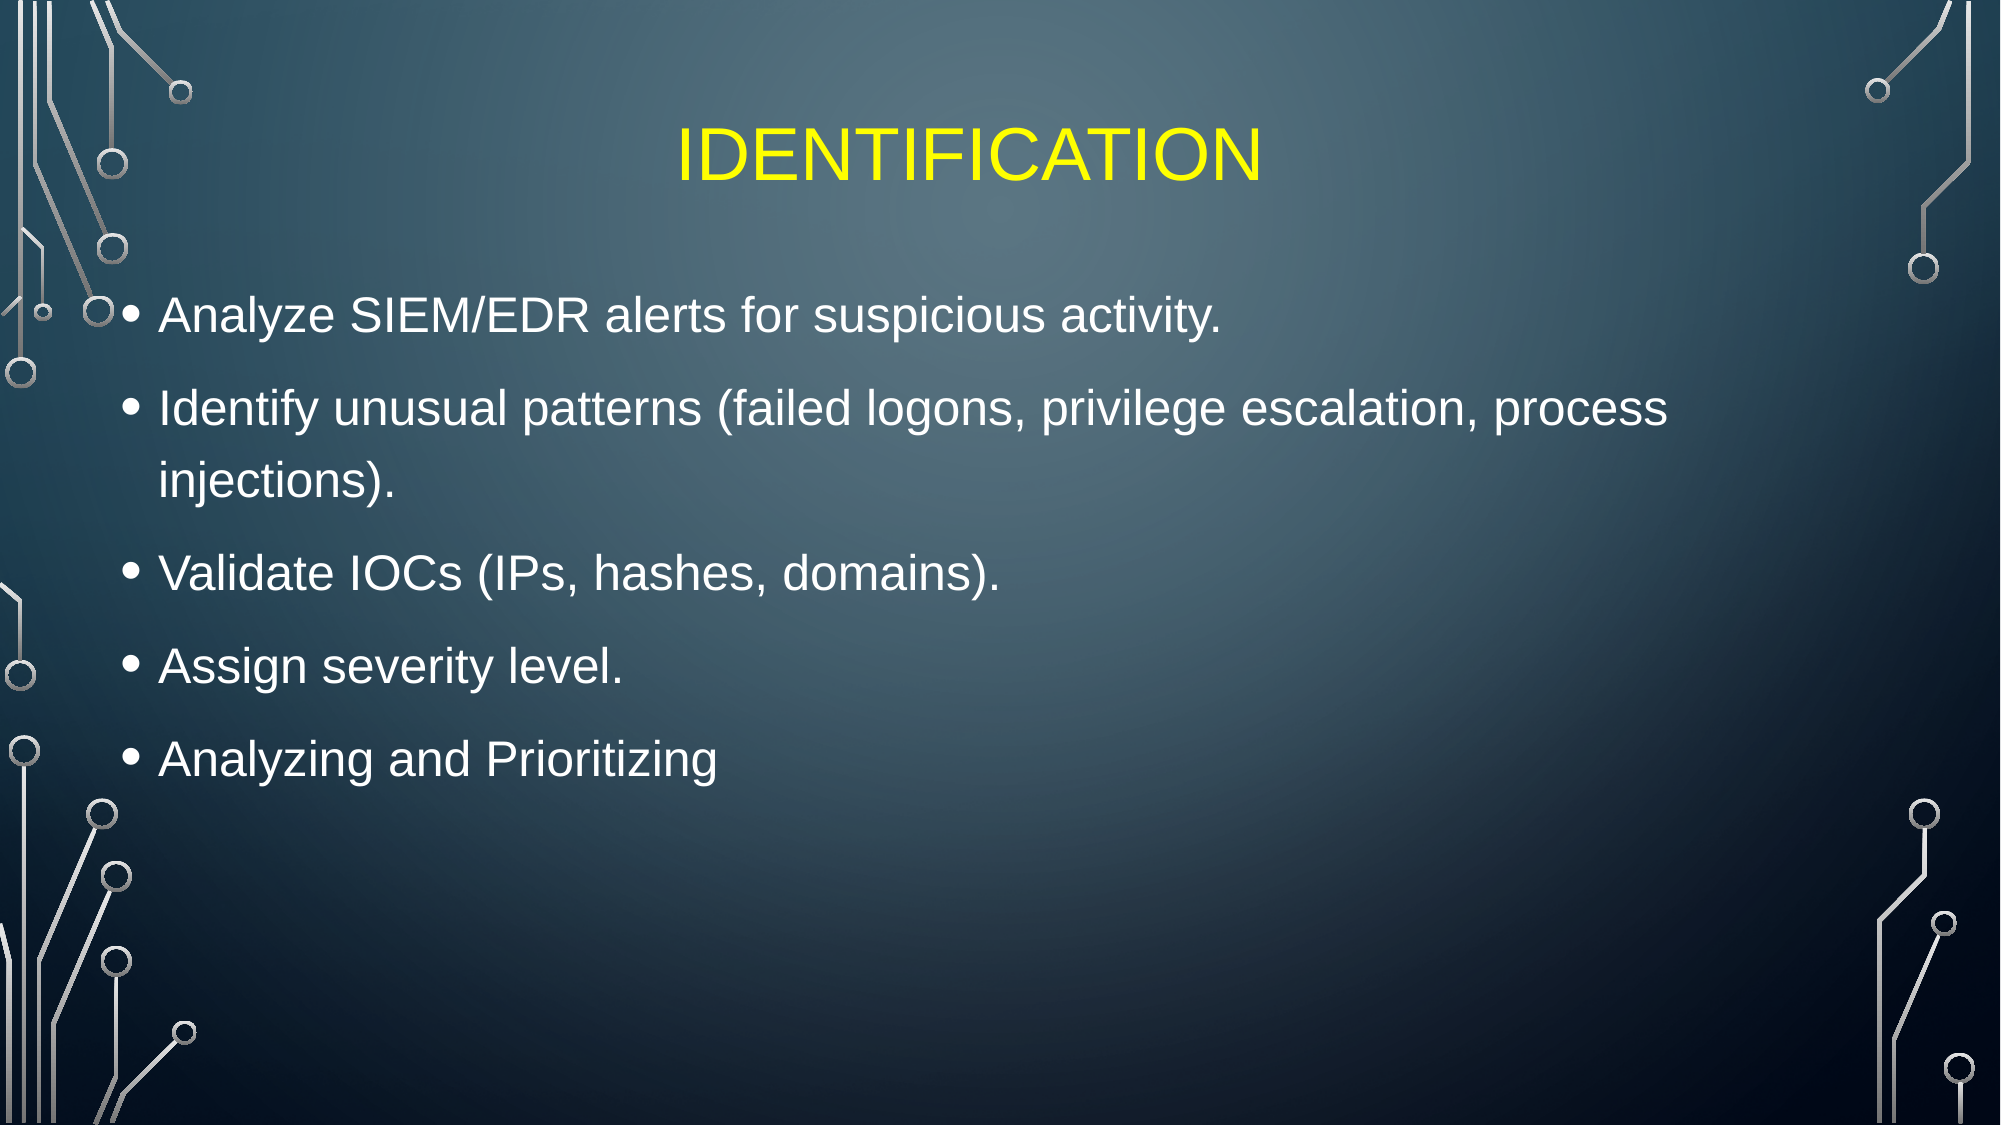

# Identification
Analyze SIEM/EDR alerts for suspicious activity.
Identify unusual patterns (failed logons, privilege escalation, process injections).
Validate IOCs (IPs, hashes, domains).
Assign severity level.
Analyzing and Prioritizing